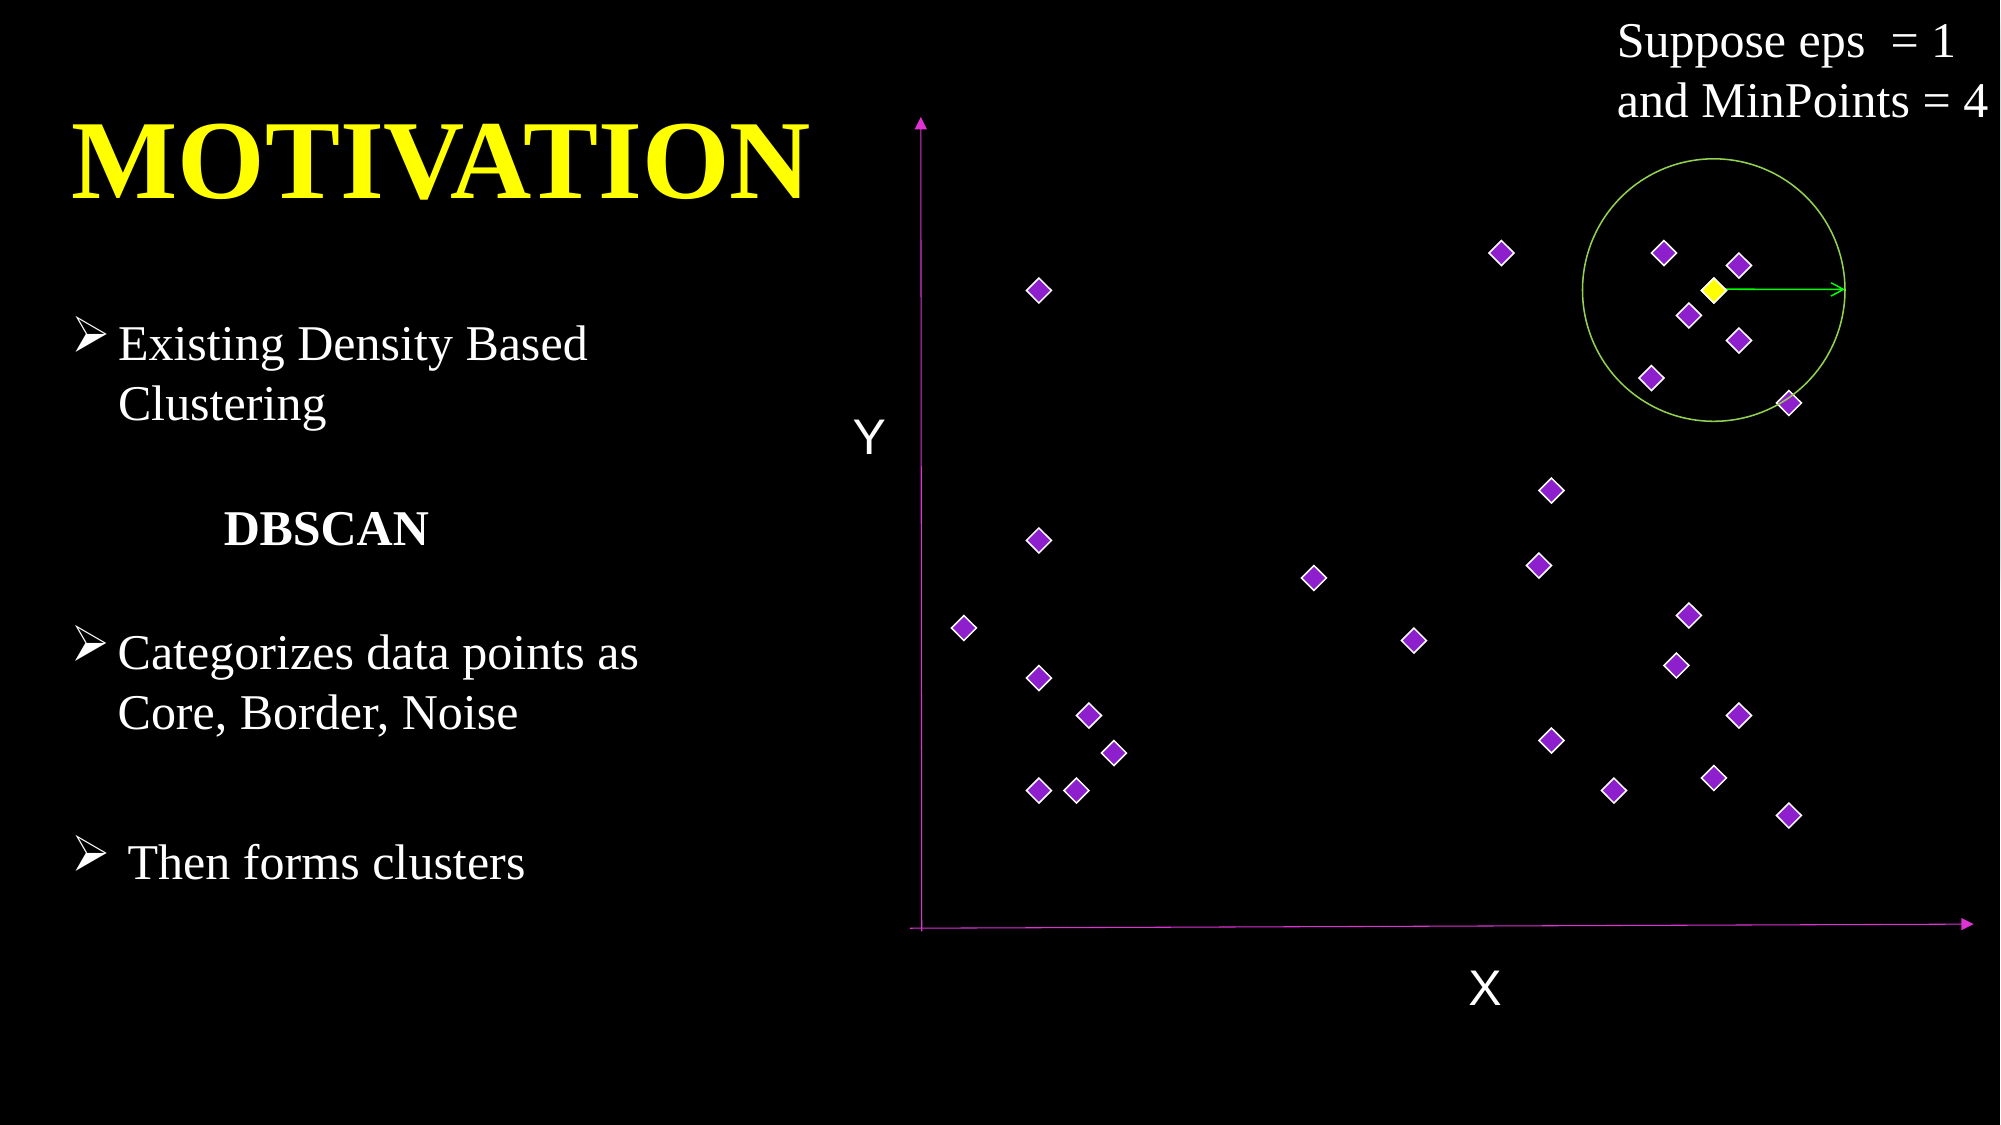

Suppose eps  = 1
and MinPoints = 4
MOTIVATION

Existing Density Based Clustering

Y

DBSCAN

Categorizes data points as
Core, Border, Noise

Then forms clusters
X